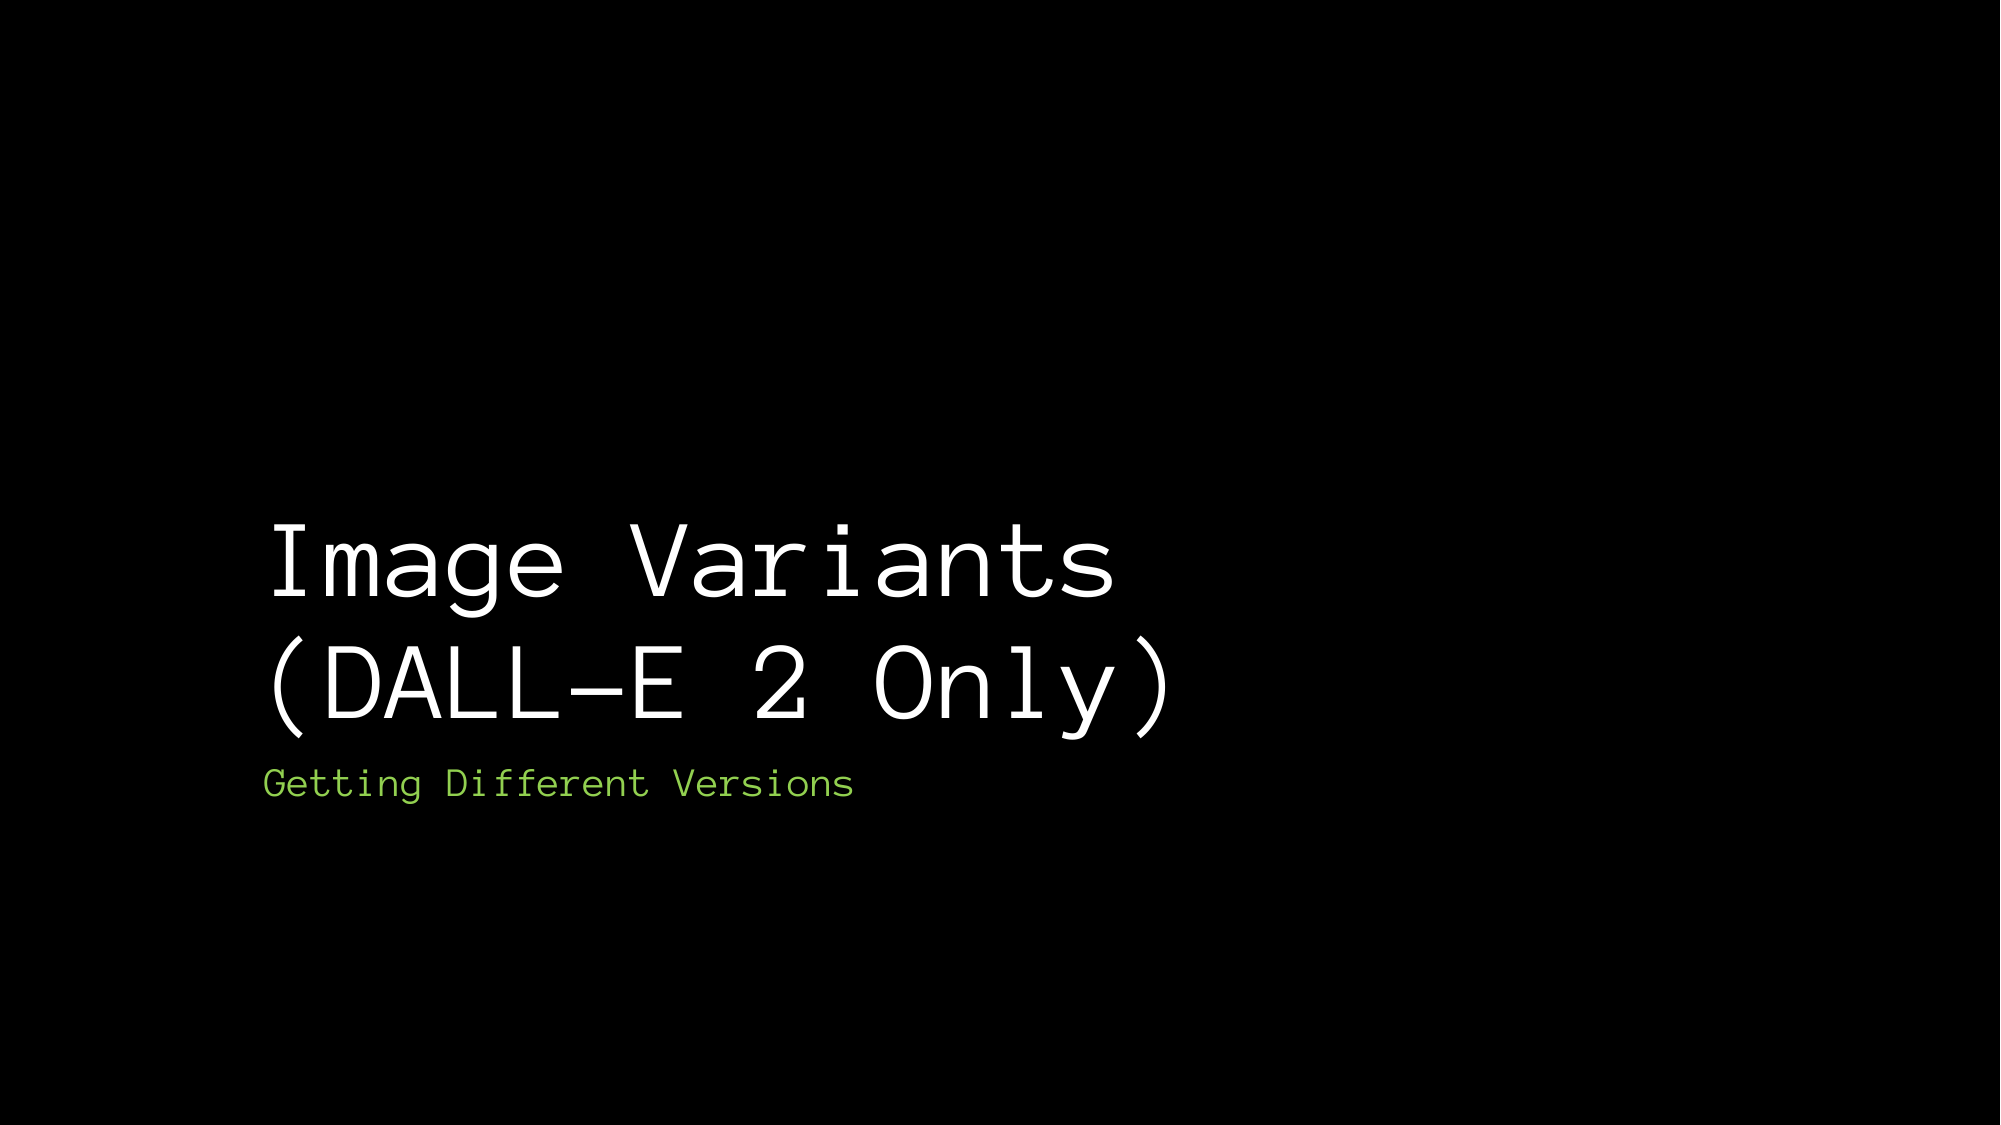

# Image Variants (DALL-E 2 Only)
Getting Different Versions